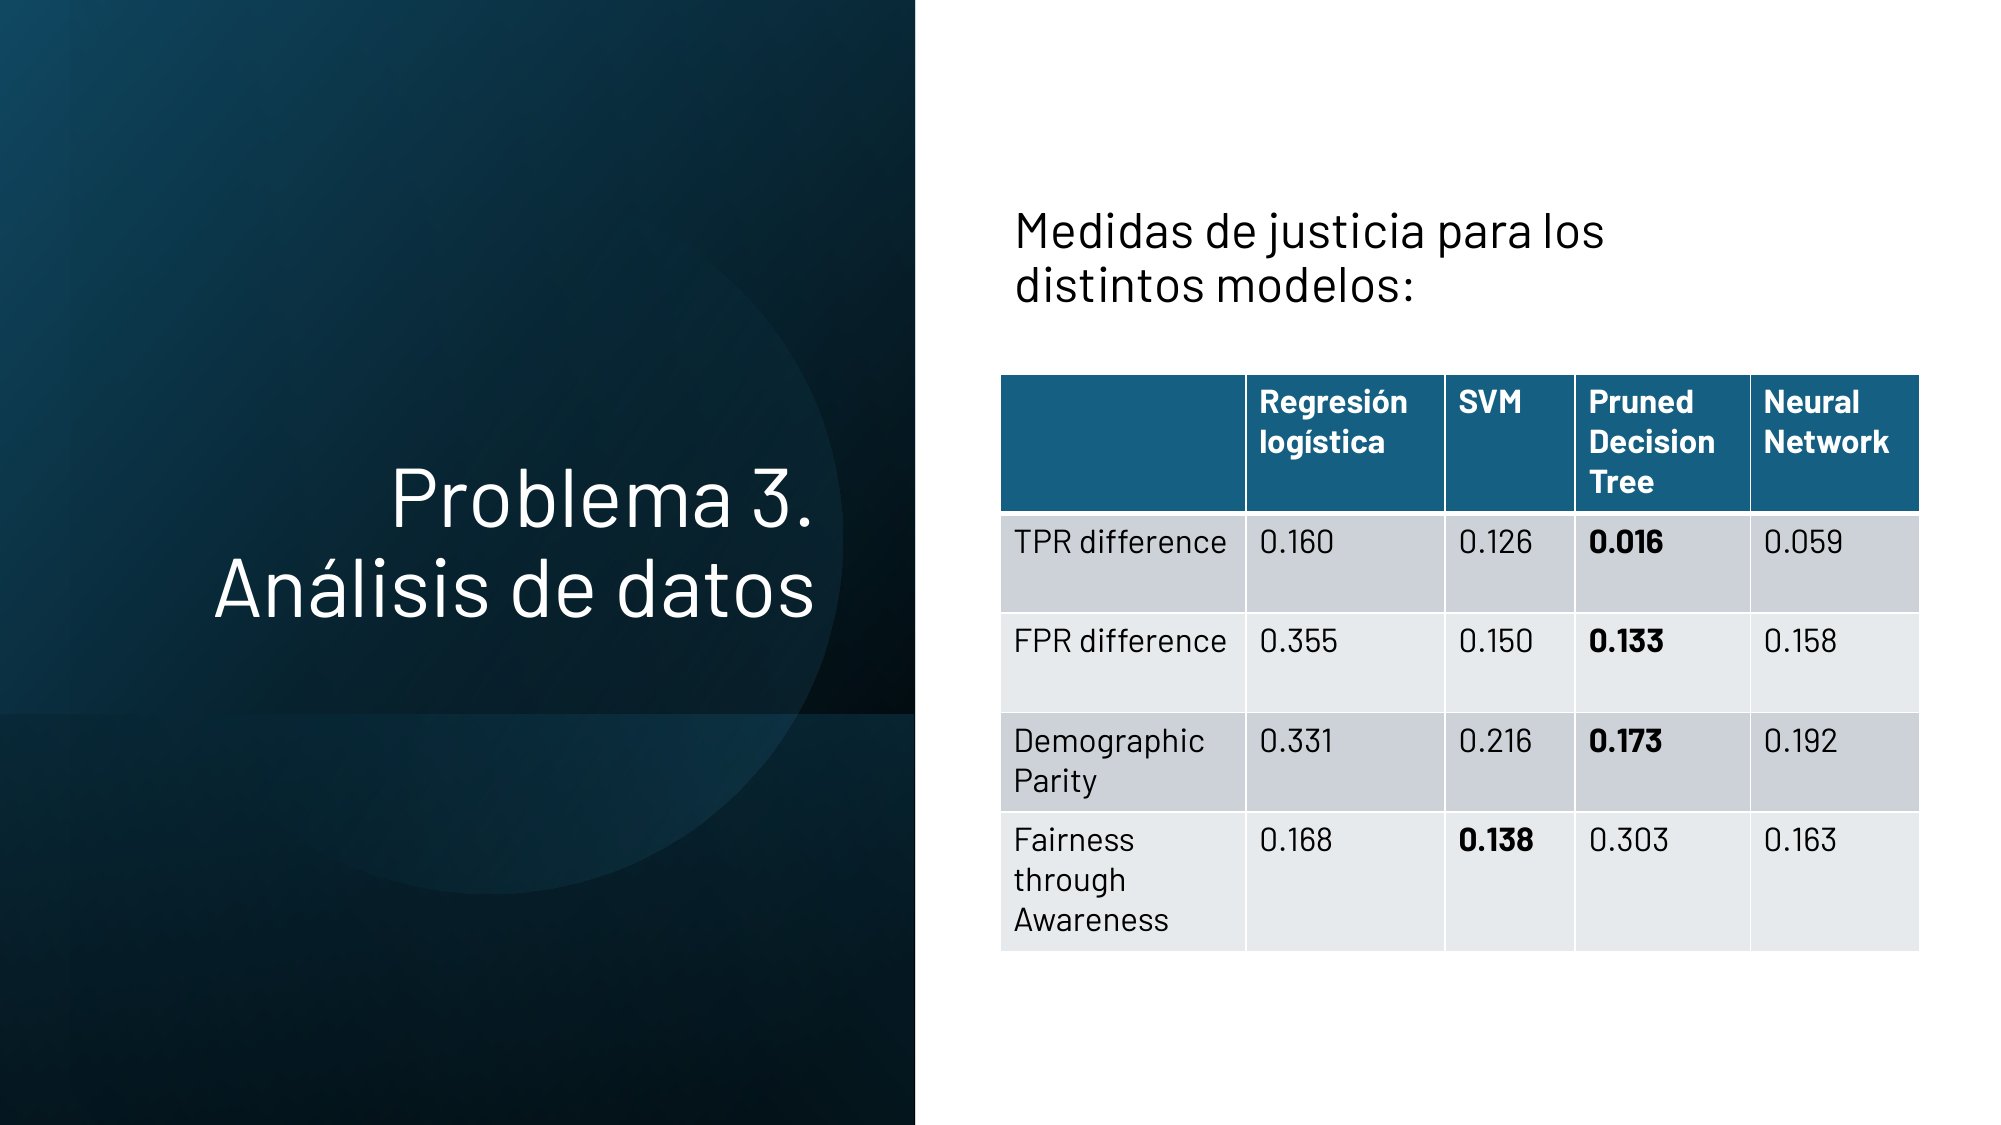

# Problema 3. Análisis de datos

Medidas de justicia para los distintos modelos:
|  | Regresión logística | SVM | Pruned Decision Tree | Neural Network |
| --- | --- | --- | --- | --- |
| TPR difference | 0.160 | 0.126 | 0.016 | 0.059 |
| FPR difference | 0.355 | 0.150 | 0.133 | 0.158 |
| Demographic Parity | 0.331 | 0.216 | 0.173 | 0.192 |
| Fairness through Awareness | 0.168 | 0.138 | 0.303 | 0.163 |